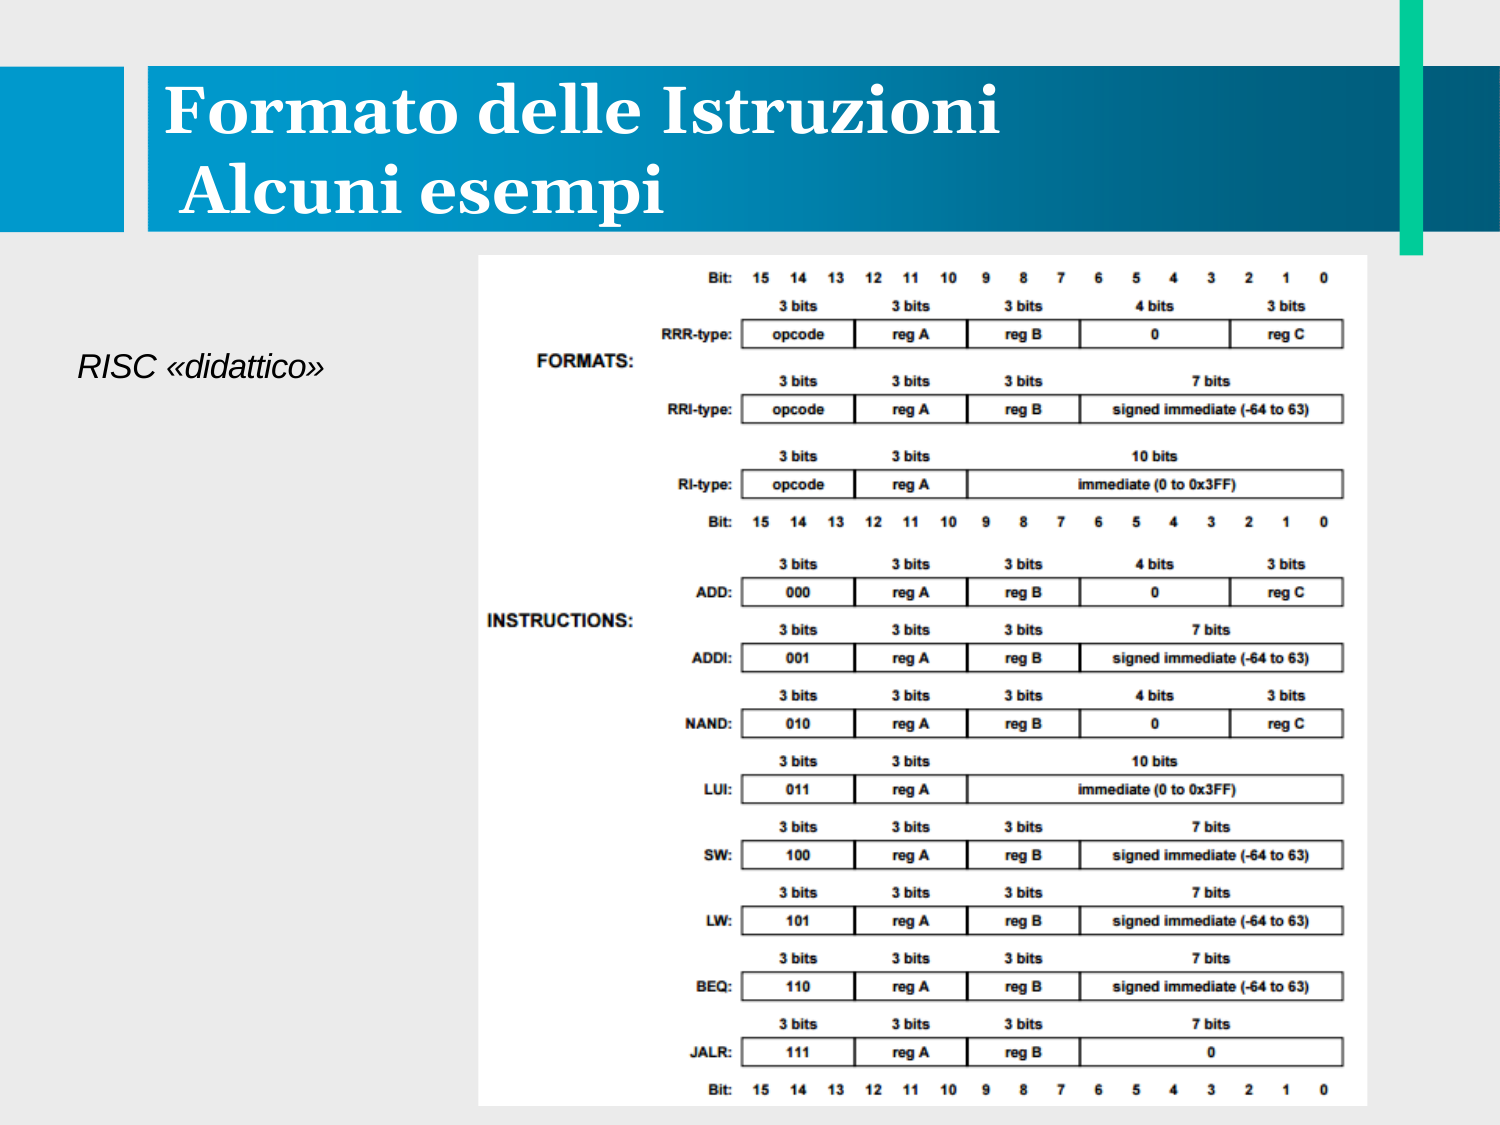

# Formato delle Istruzioni  Alcuni esempi

RISC «didattico»